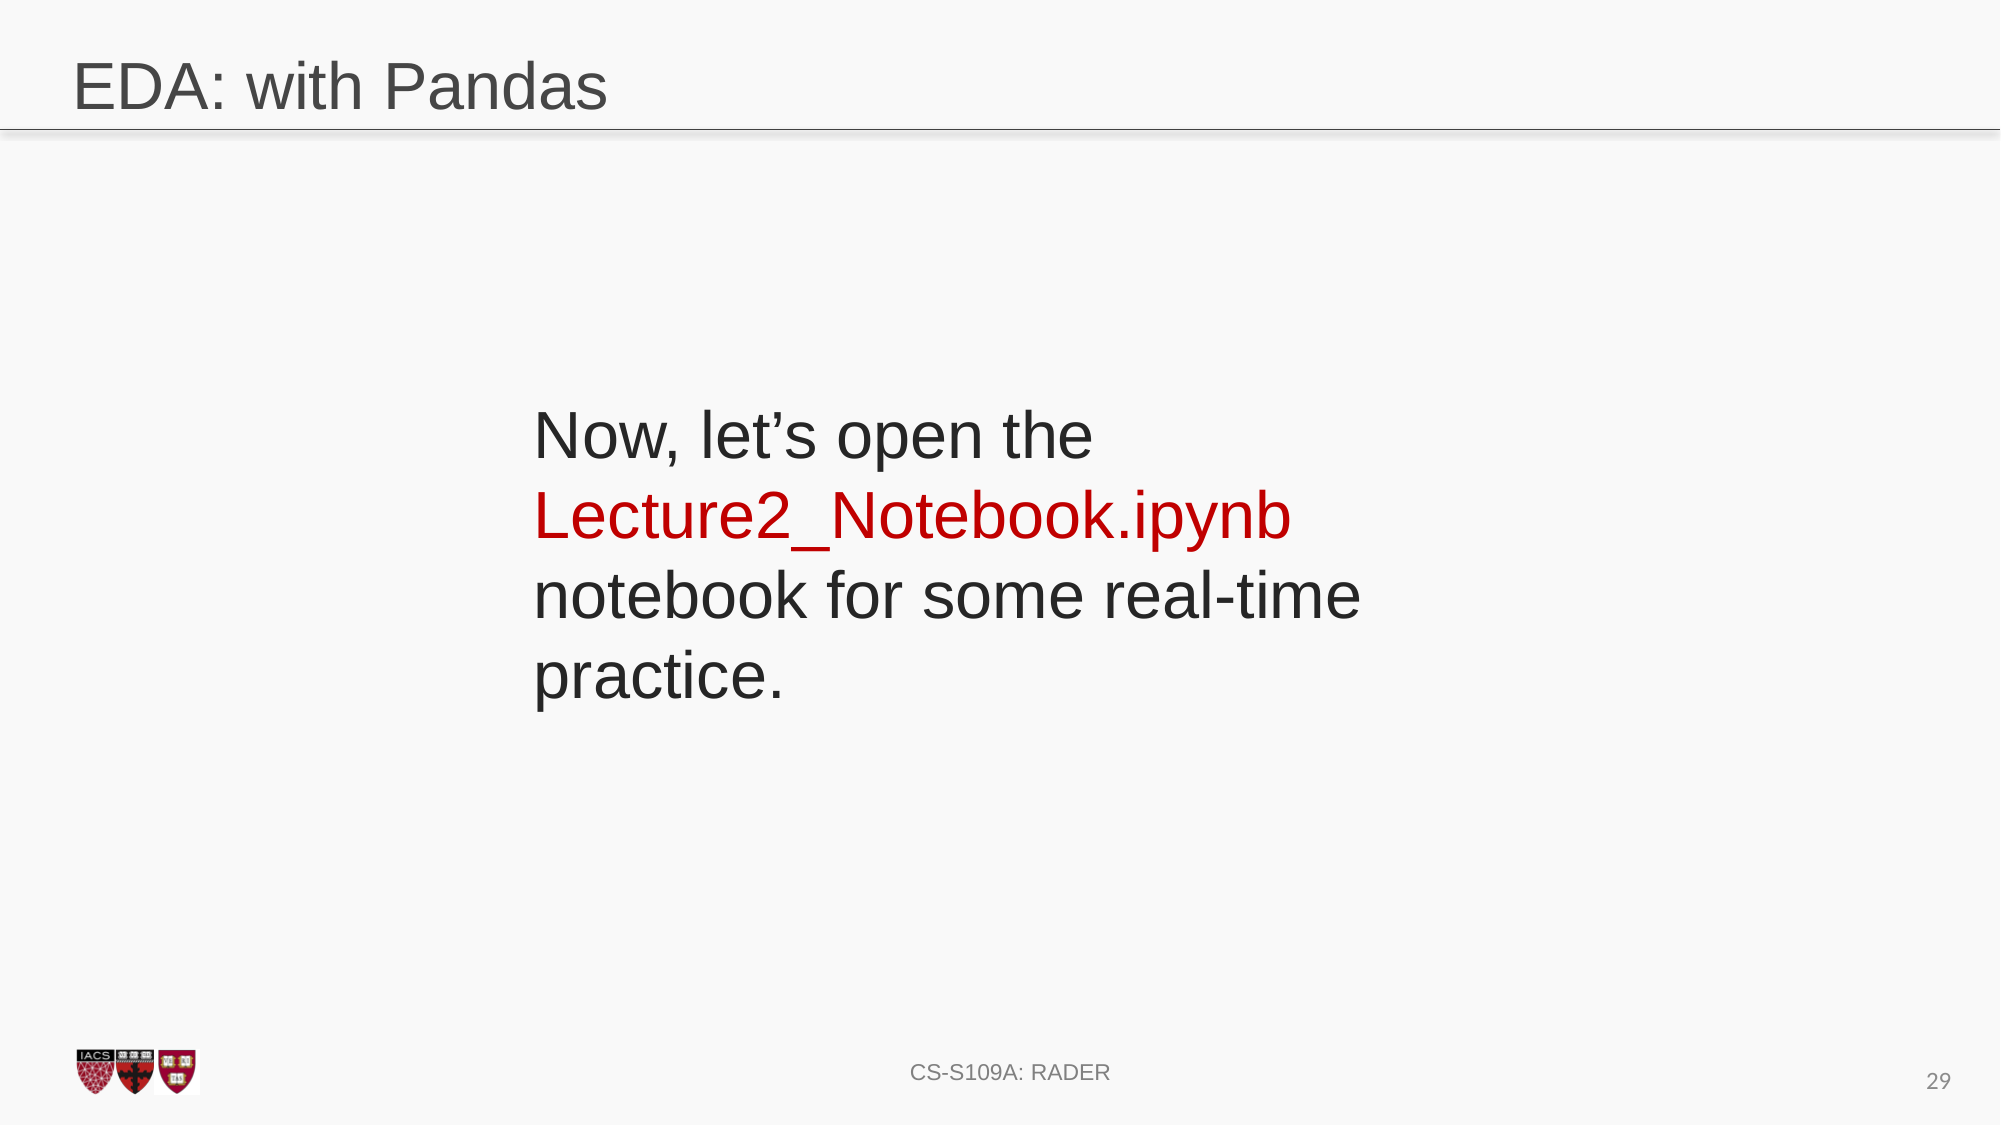

# EDA: with Pandas
Now, let’s open the Lecture2_Notebook.ipynb notebook for some real-time practice.
29